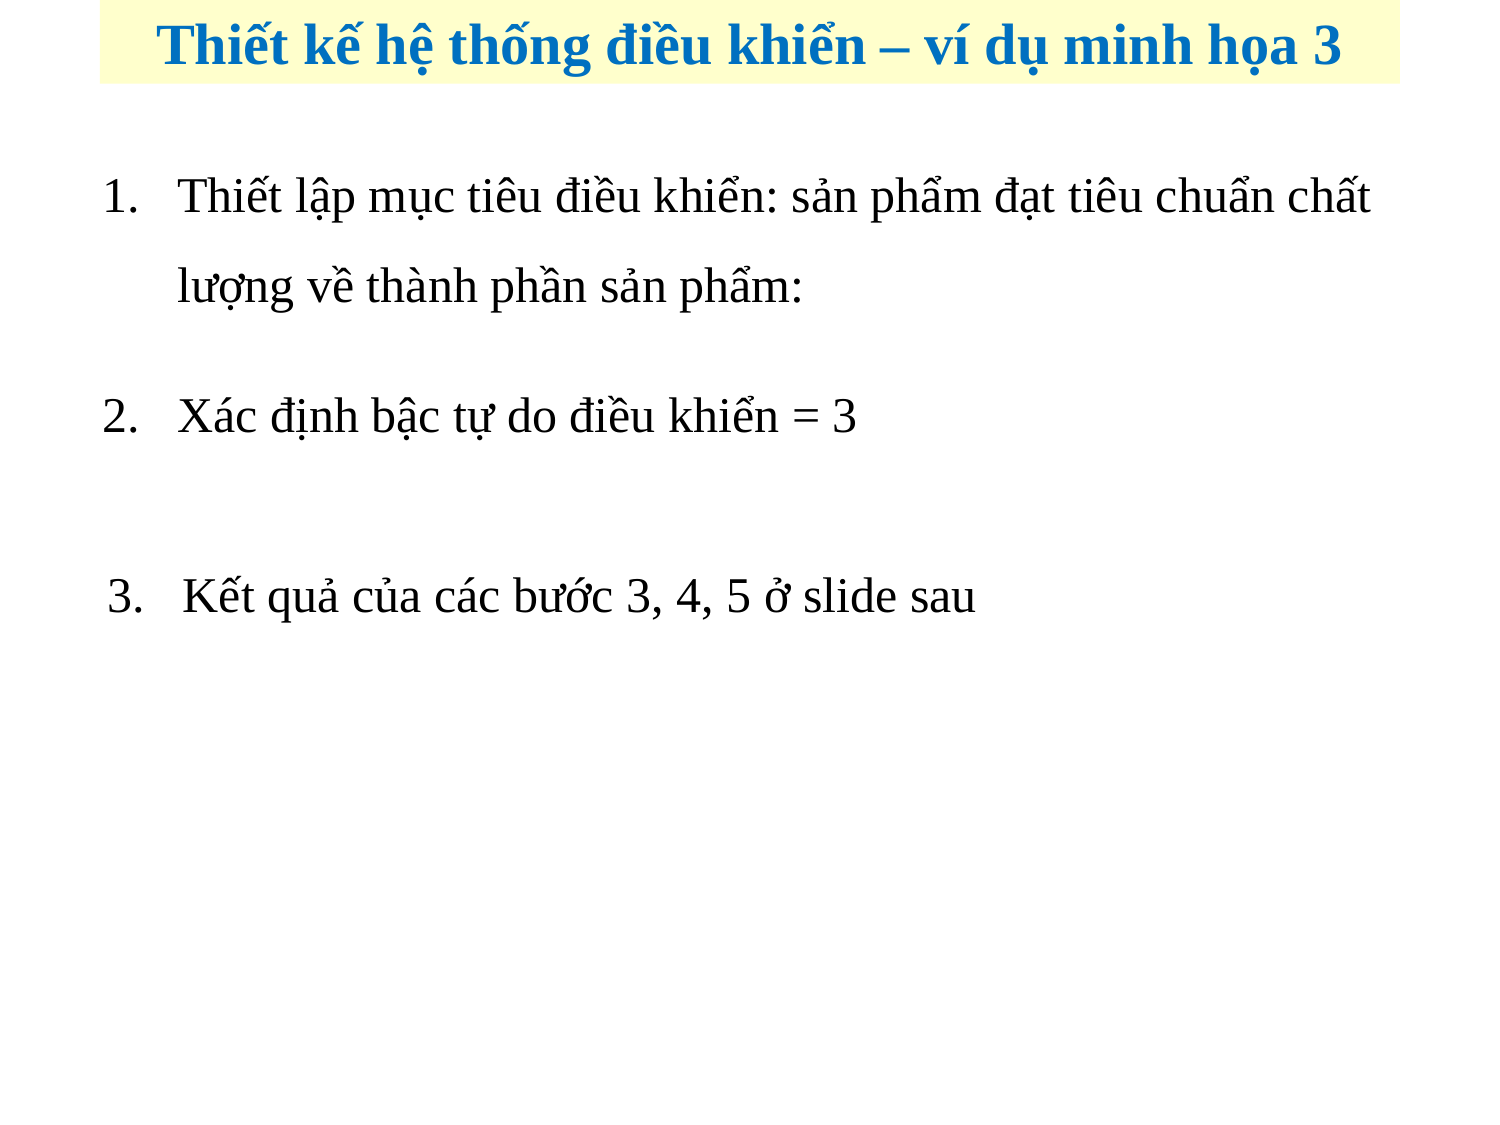

Thiết kế hệ thống điều khiển – ví dụ minh họa 3
Thiết lập mục tiêu điều khiển: sản phẩm đạt tiêu chuẩn chất lượng về thành phần sản phẩm:
Xác định bậc tự do điều khiển = 3
Kết quả của các bước 3, 4, 5 ở slide sau